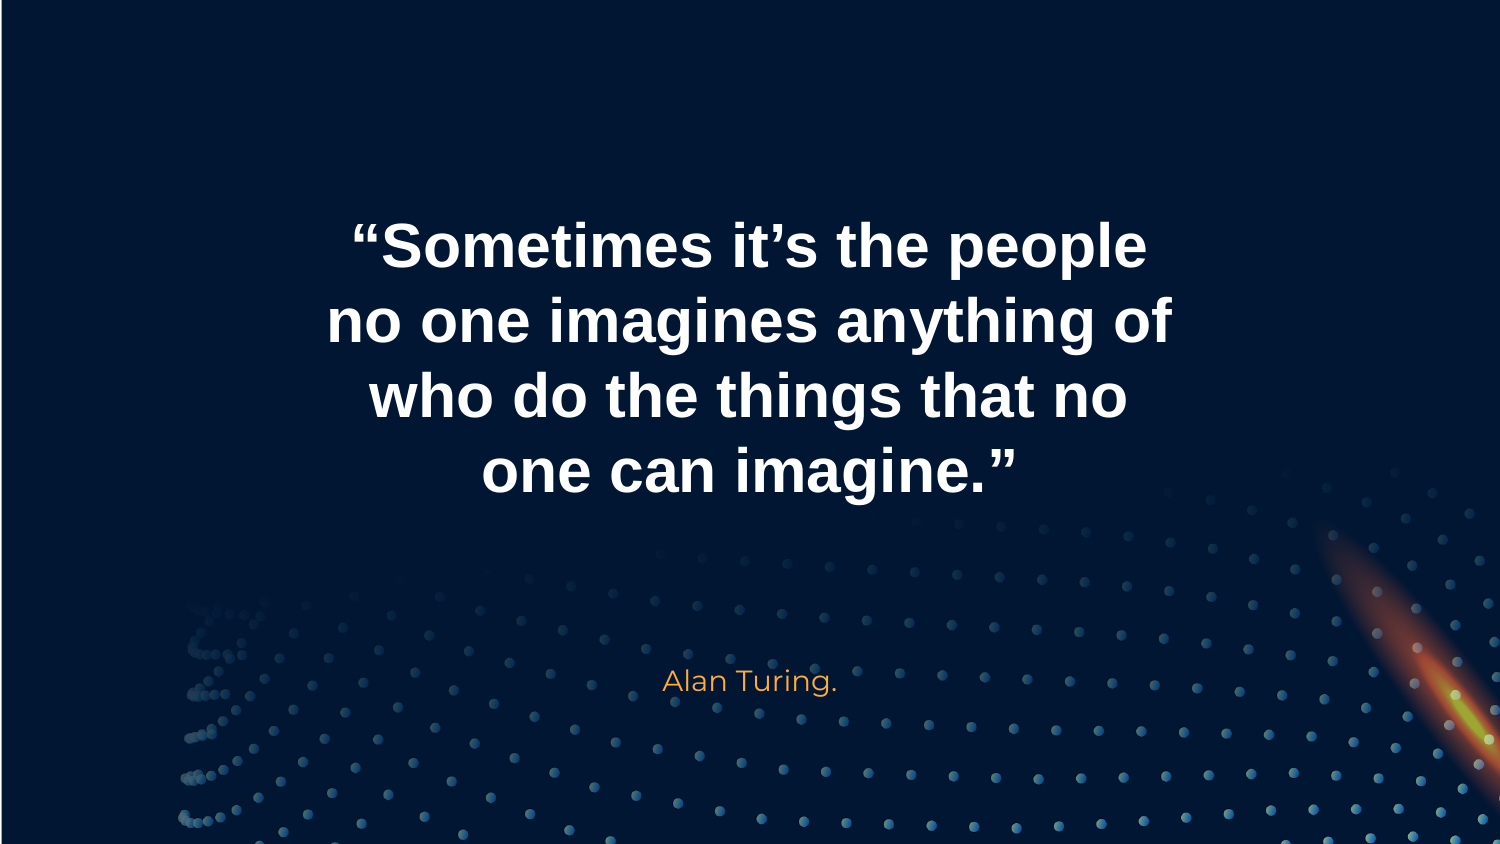

# “Sometimes it’s the people no one imagines anything of who do the things that no one can imagine.”
Alan Turing.